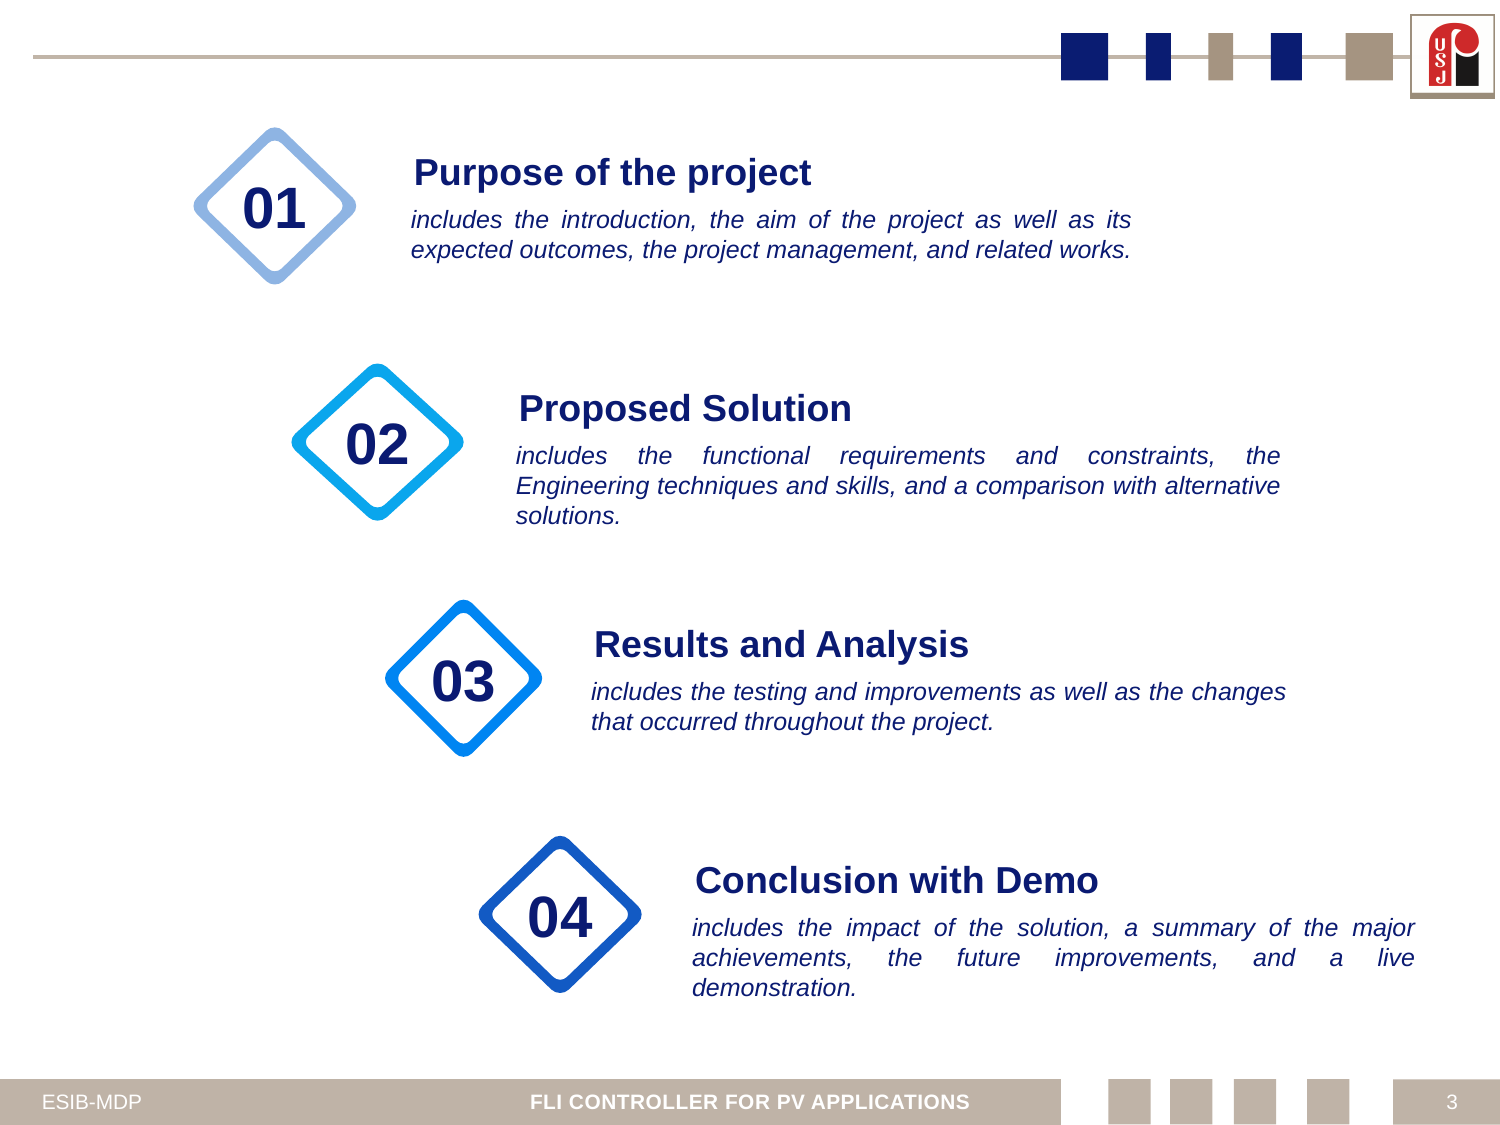

Purpose of the project
includes the introduction, the aim of the project as well as its expected outcomes, the project management, and related works.
01

Proposed Solution
includes the functional requirements and constraints, the Engineering techniques and skills, and a comparison with alternative solutions.
02

Results and Analysis
includes the testing and improvements as well as the changes that occurred throughout the project.
03

Conclusion with Demo
includes the impact of the solution, a summary of the major achievements, the future improvements, and a live demonstration.
04
ESIB-MDP
FLI CONTROLLER FOR PV APPLICATIONS
3